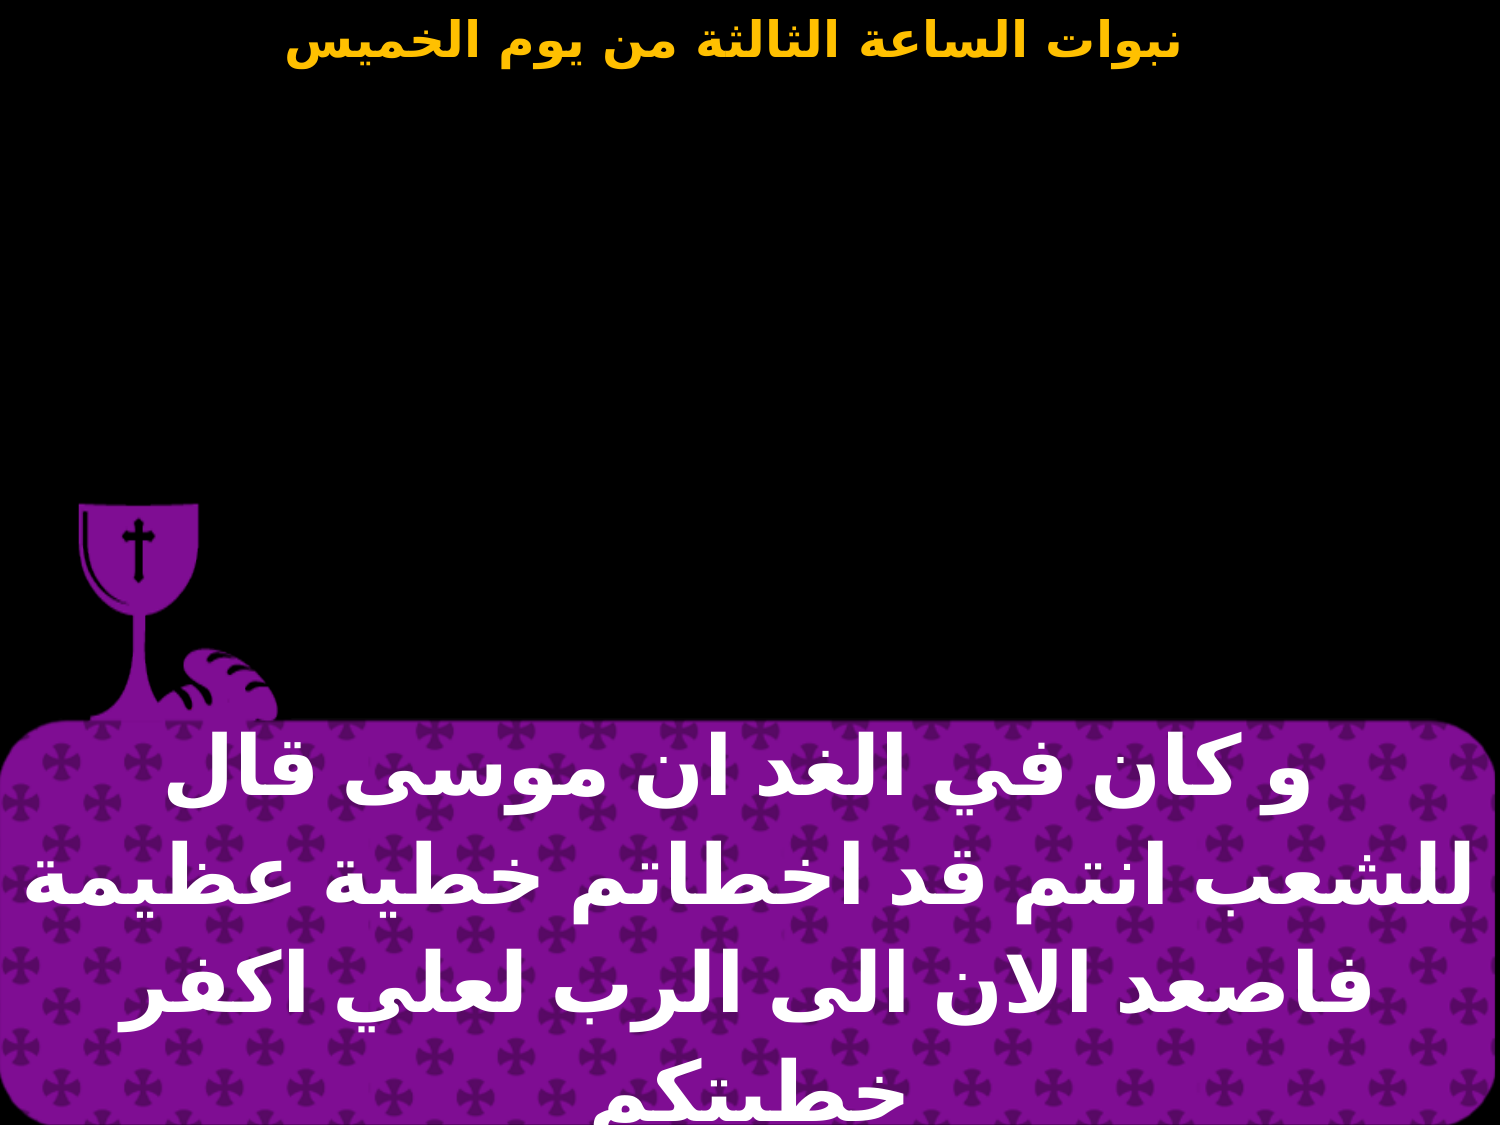

| و كان في الغد ان موسى قال للشعب انتم قد اخطاتم خطية عظيمة فاصعد الان الى الرب لعلي اكفر خطيتكم |
| --- |